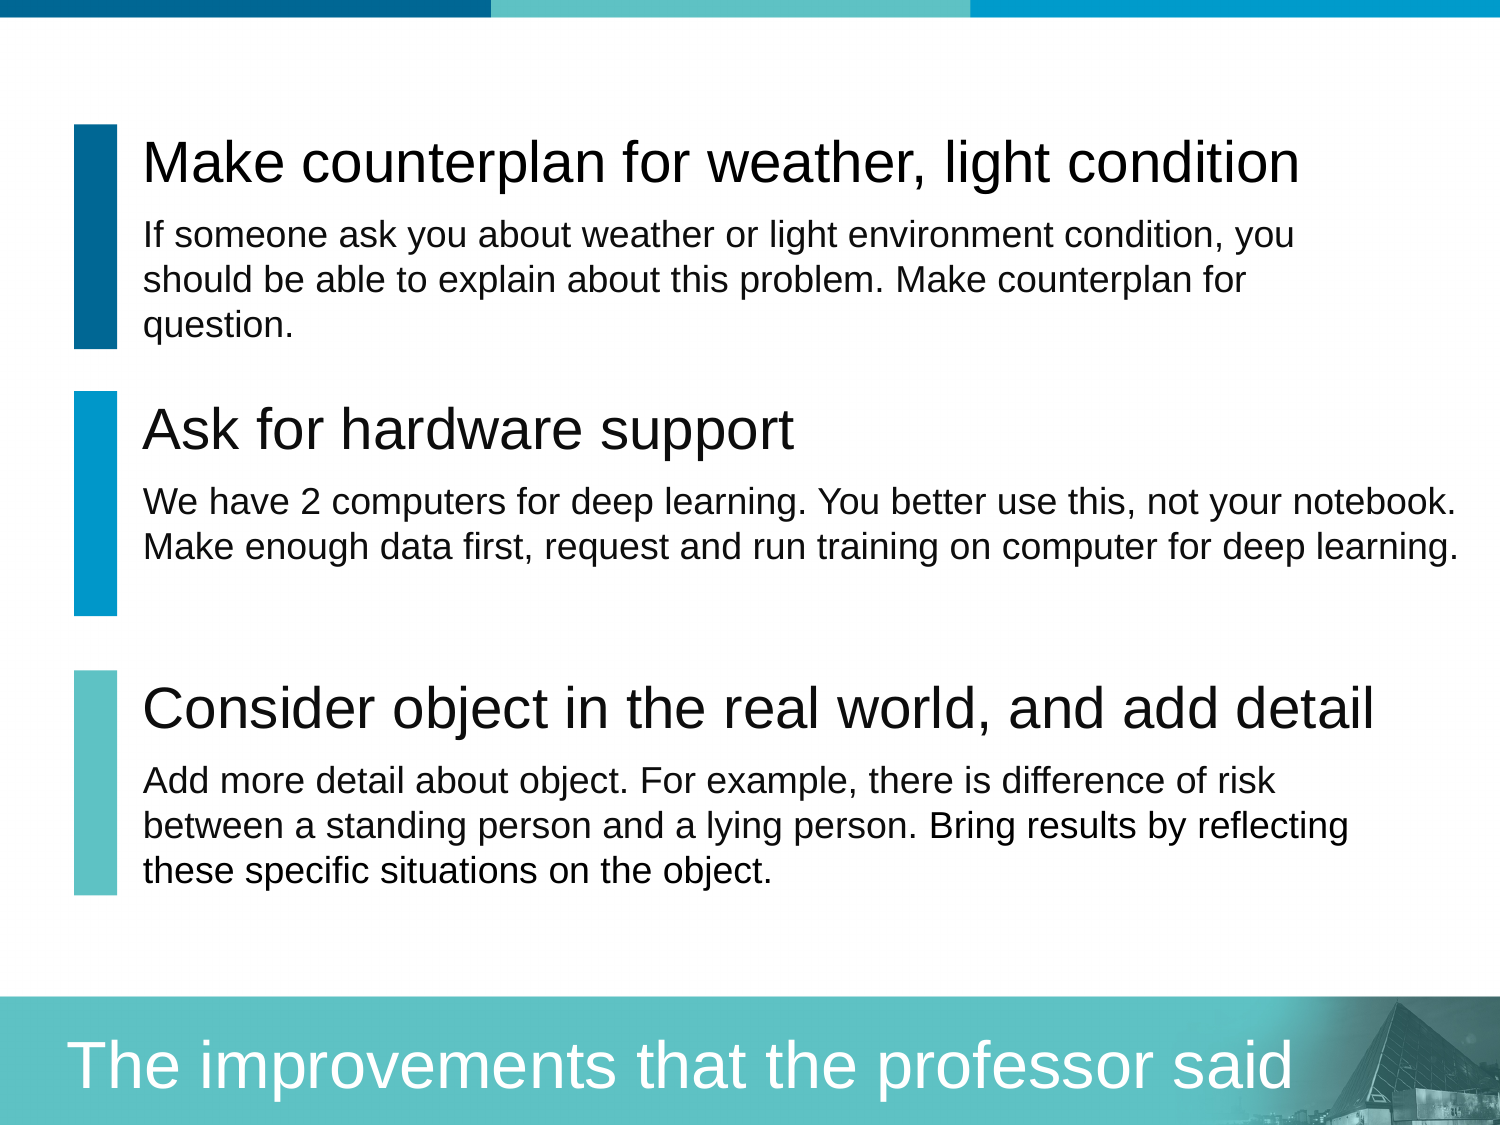

Make counterplan for weather, light condition

If someone ask you about weather or light environment condition, you should be able to explain about this problem. Make counterplan for question.
Ask for hardware support

We have 2 computers for deep learning. You better use this, not your notebook. Make enough data first, request and run training on computer for deep learning.
Consider object in the real world, and add detail

Add more detail about object. For example, there is difference of risk between a standing person and a lying person. Bring results by reflecting these specific situations on the object.
The improvements that the professor said